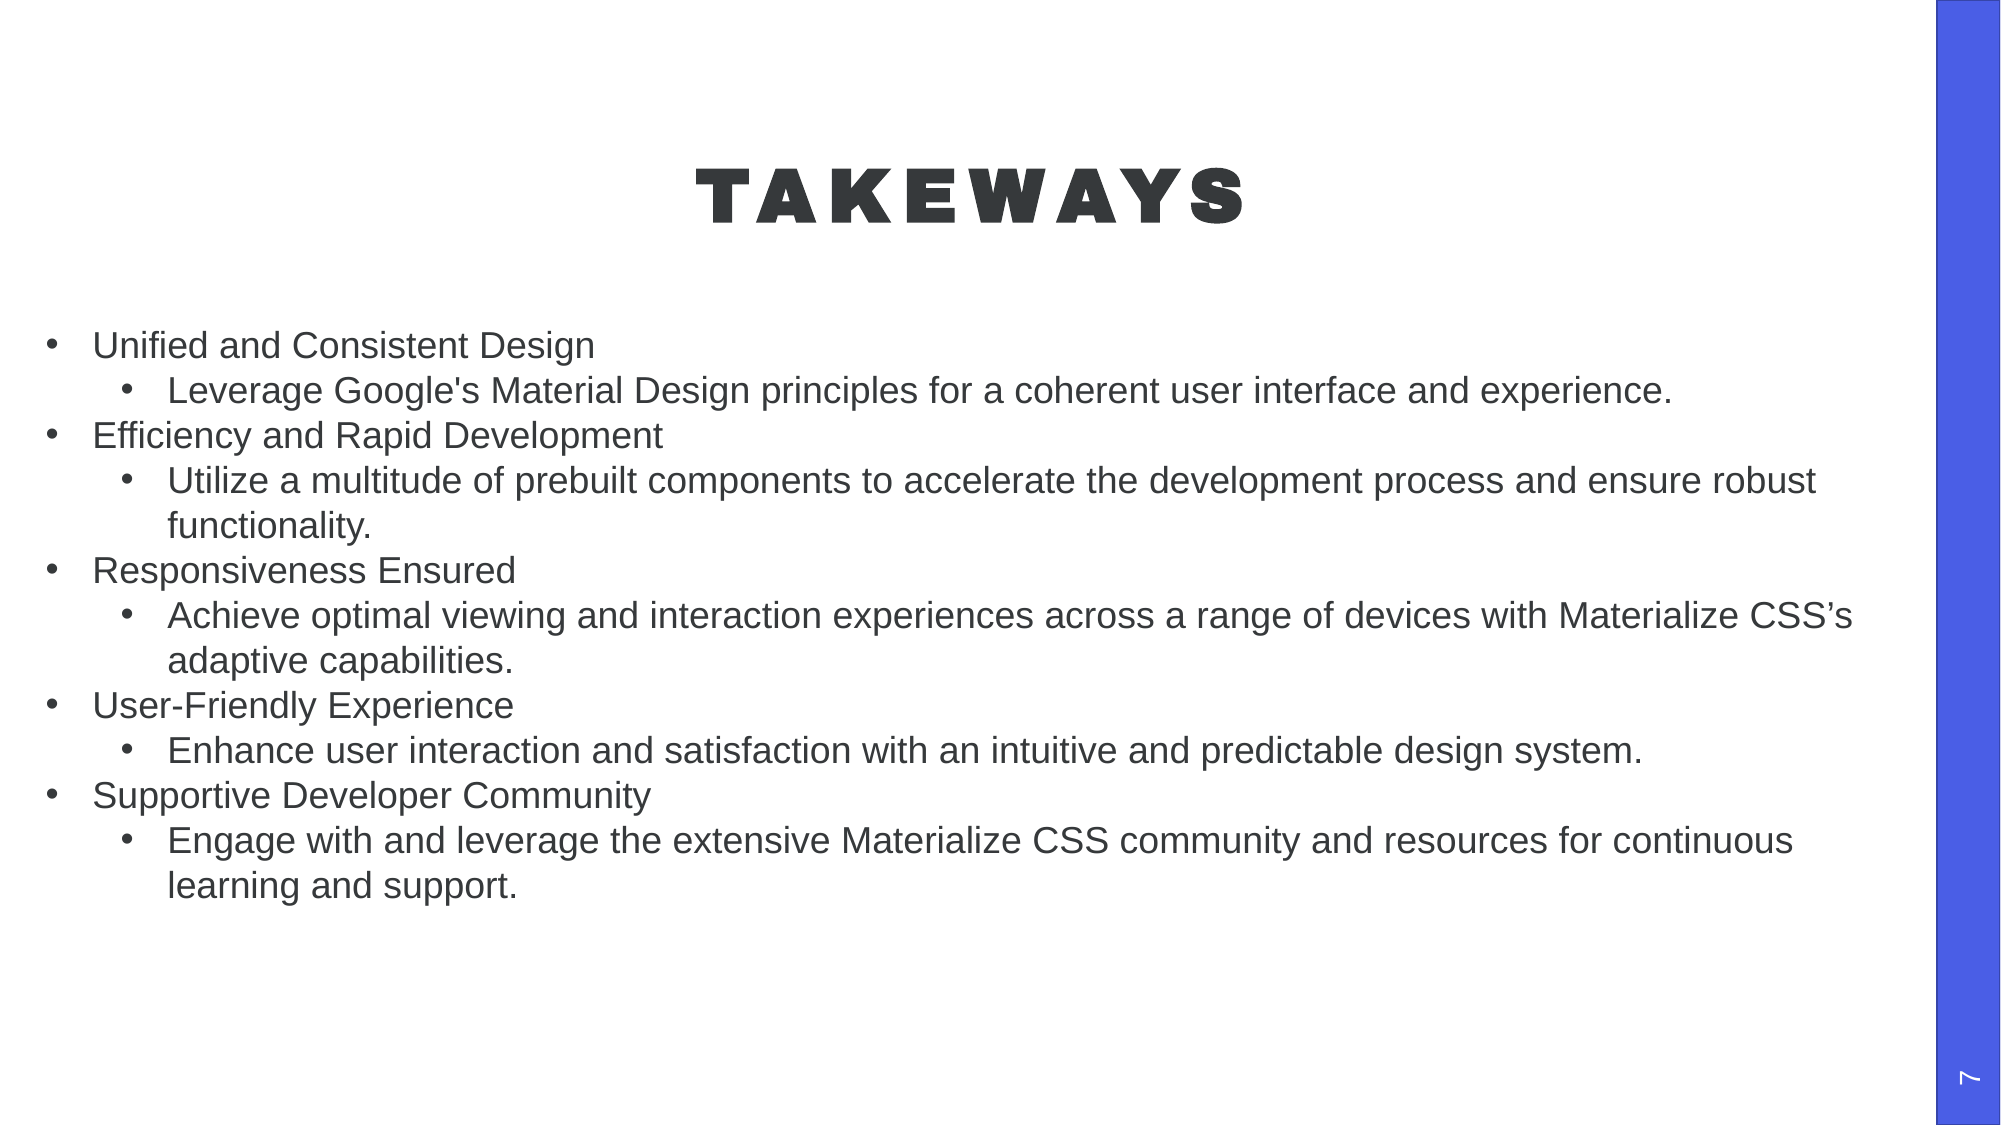

# Takeways
Unified and Consistent Design
Leverage Google's Material Design principles for a coherent user interface and experience.
Efficiency and Rapid Development
Utilize a multitude of prebuilt components to accelerate the development process and ensure robust functionality.
Responsiveness Ensured
Achieve optimal viewing and interaction experiences across a range of devices with Materialize CSS’s adaptive capabilities.
User-Friendly Experience
Enhance user interaction and satisfaction with an intuitive and predictable design system.
Supportive Developer Community
Engage with and leverage the extensive Materialize CSS community and resources for continuous learning and support.

President

Chief Executive Officer
Chief Operations Officer
VP Marketing
7